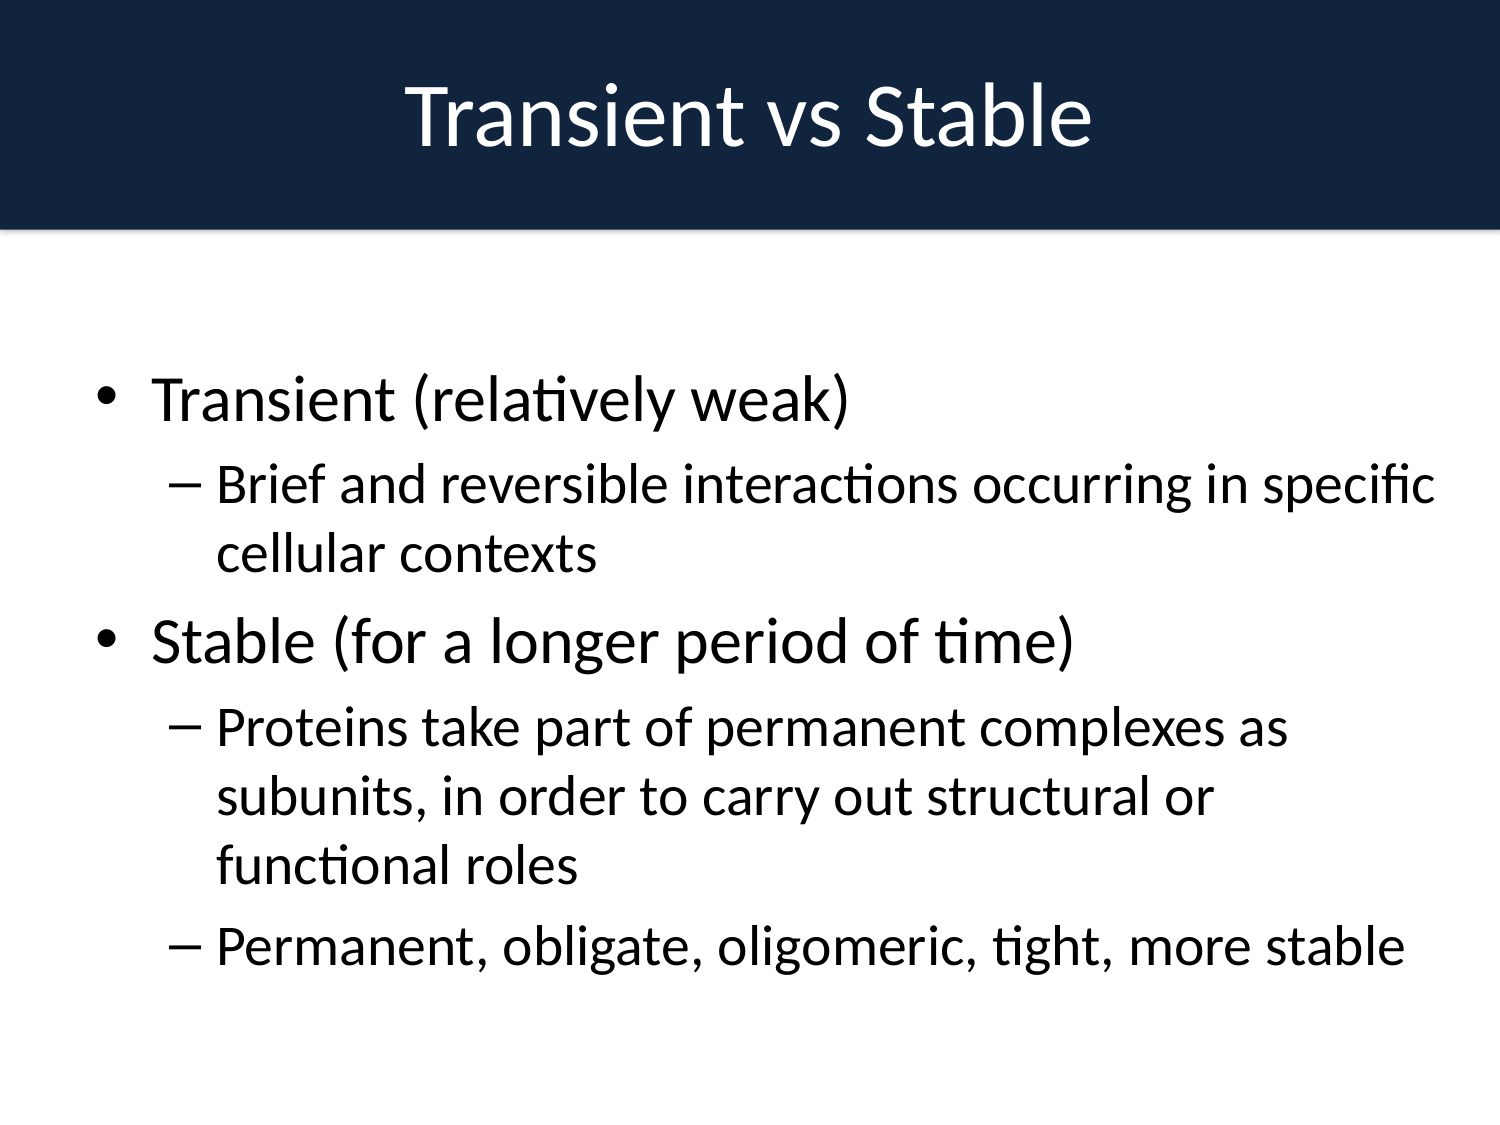

# Transient vs Stable
Transient (relatively weak)
Brief and reversible interactions occurring in specific cellular contexts
Stable (for a longer period of time)
Proteins take part of permanent complexes as subunits, in order to carry out structural or functional roles
Permanent, obligate, oligomeric, tight, more stable